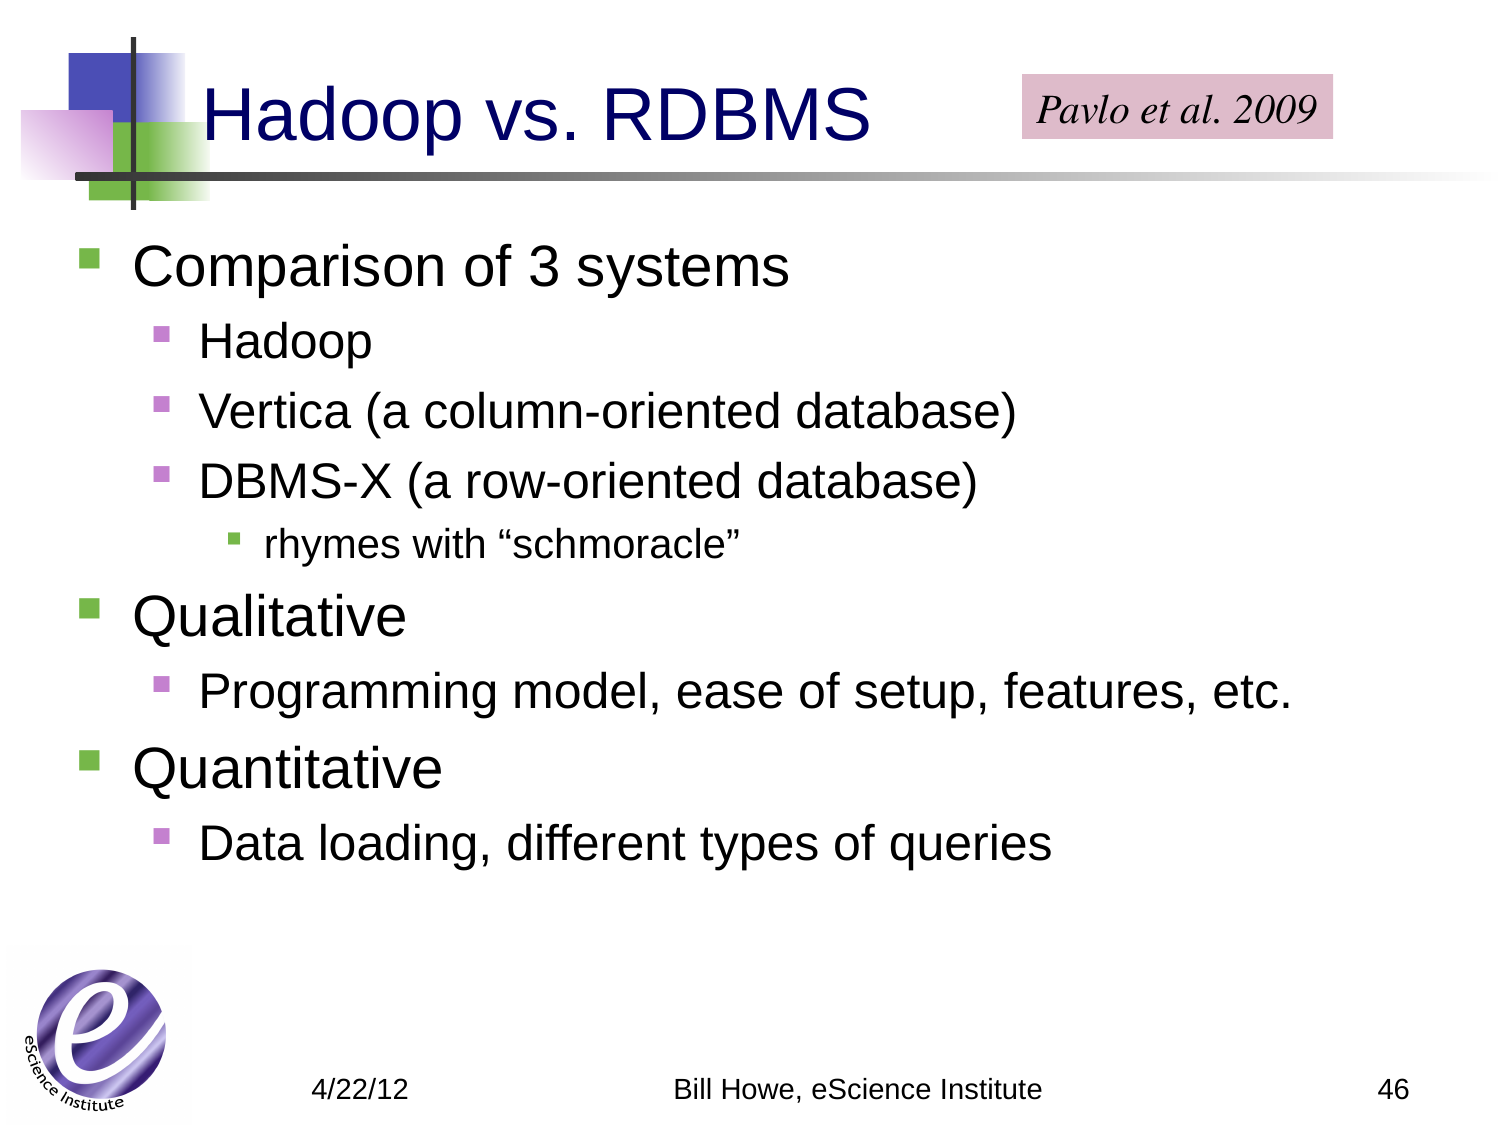

# Hadoop vs. RDBMS
Pavlo et al. 2009
Comparison of 3 systems
Hadoop
Vertica (a column-oriented database)
DBMS-X (a row-oriented database)
rhymes with “schmoracle”
Qualitative
Programming model, ease of setup, features, etc.
Quantitative
Data loading, different types of queries
Bill Howe, eScience Institute
46
4/22/12